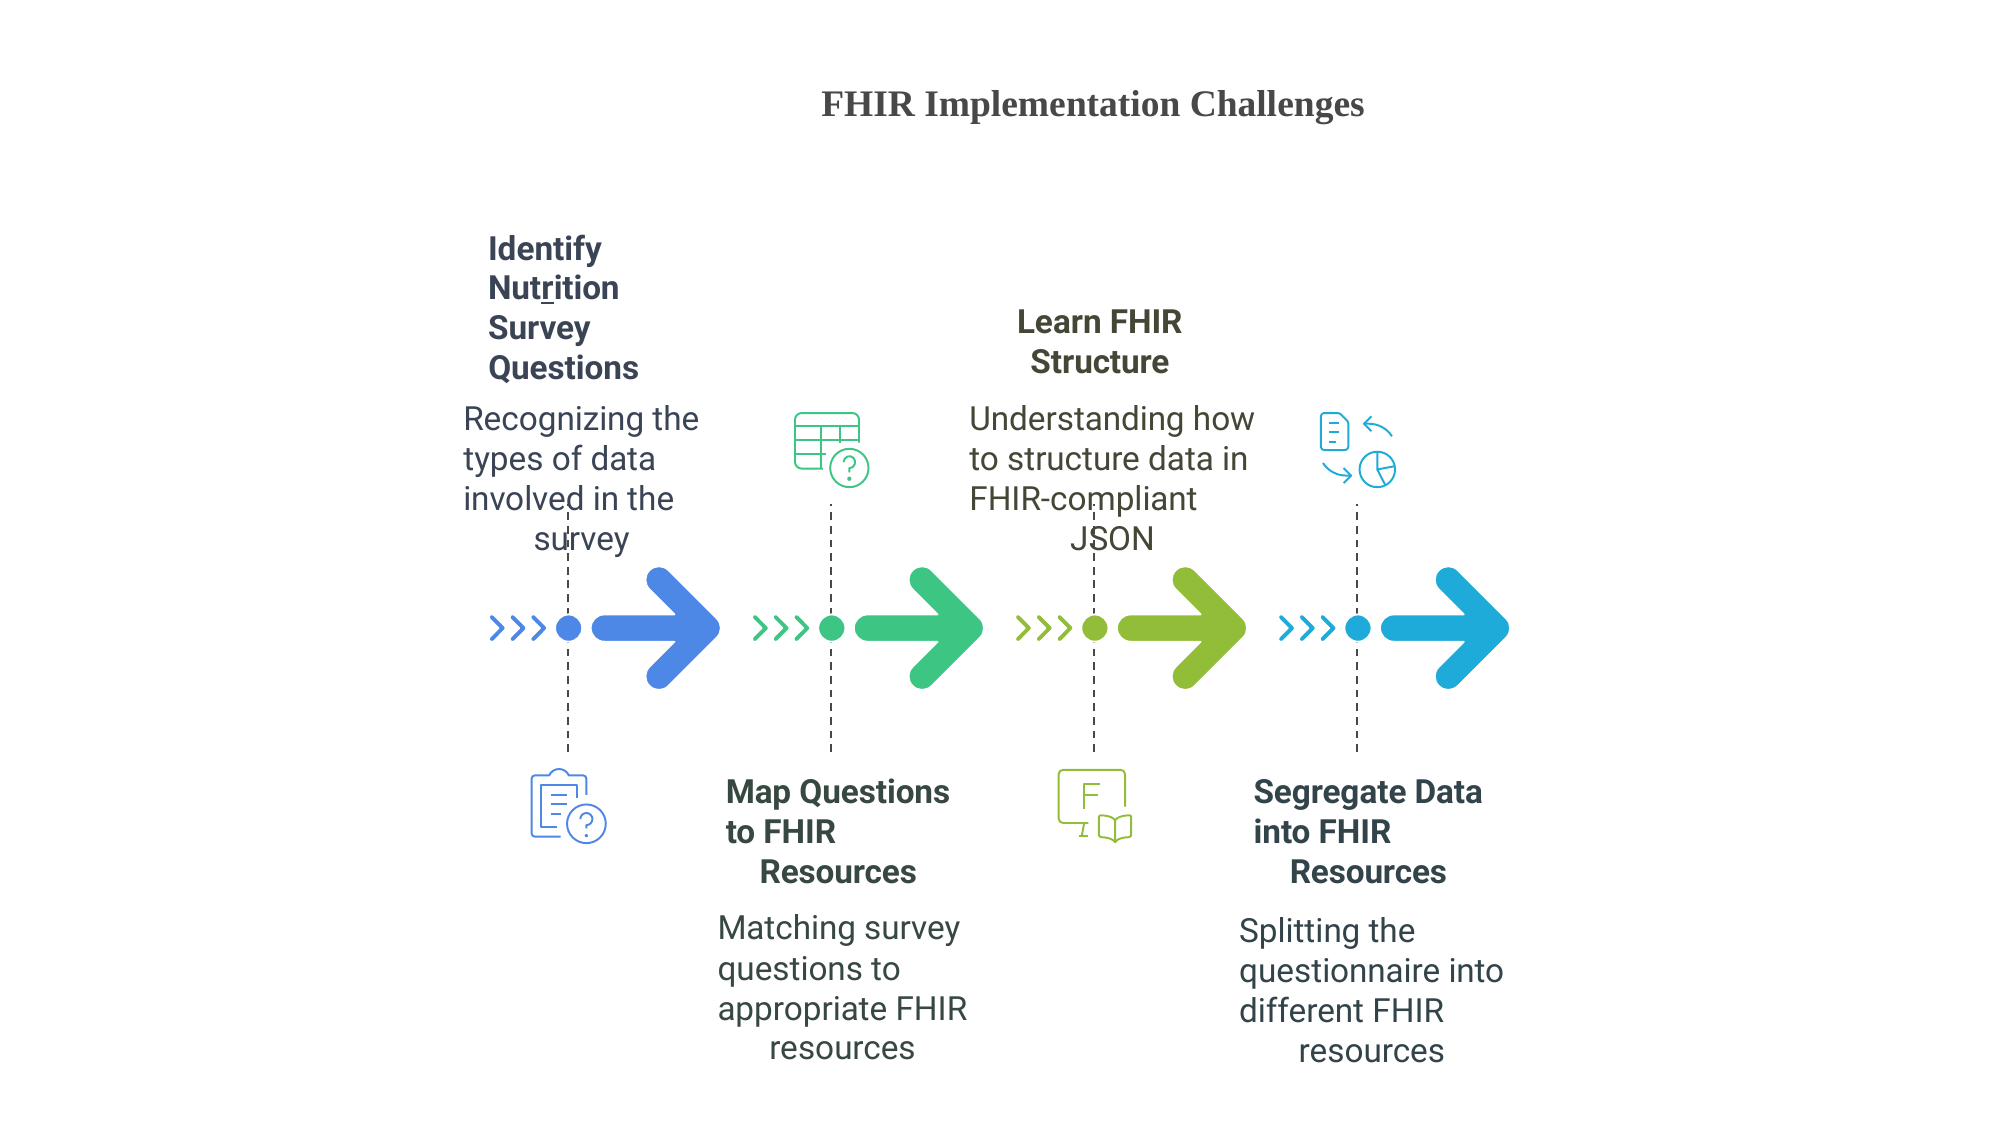

FHIR Implementation Challenges
Identify
Nutrition
Survey
Questions
Learn FHIR
Structure
Recognizing the
types of data
involved in the
survey
Understanding how
to structure data in
FHIR-compliant
JSON

Map Questions
to FHIR
Resources
Segregate Data
into FHIR
Resources
Matching survey
questions to
appropriate FHIR
resources
Splitting the
questionnaire into
different FHIR
resources